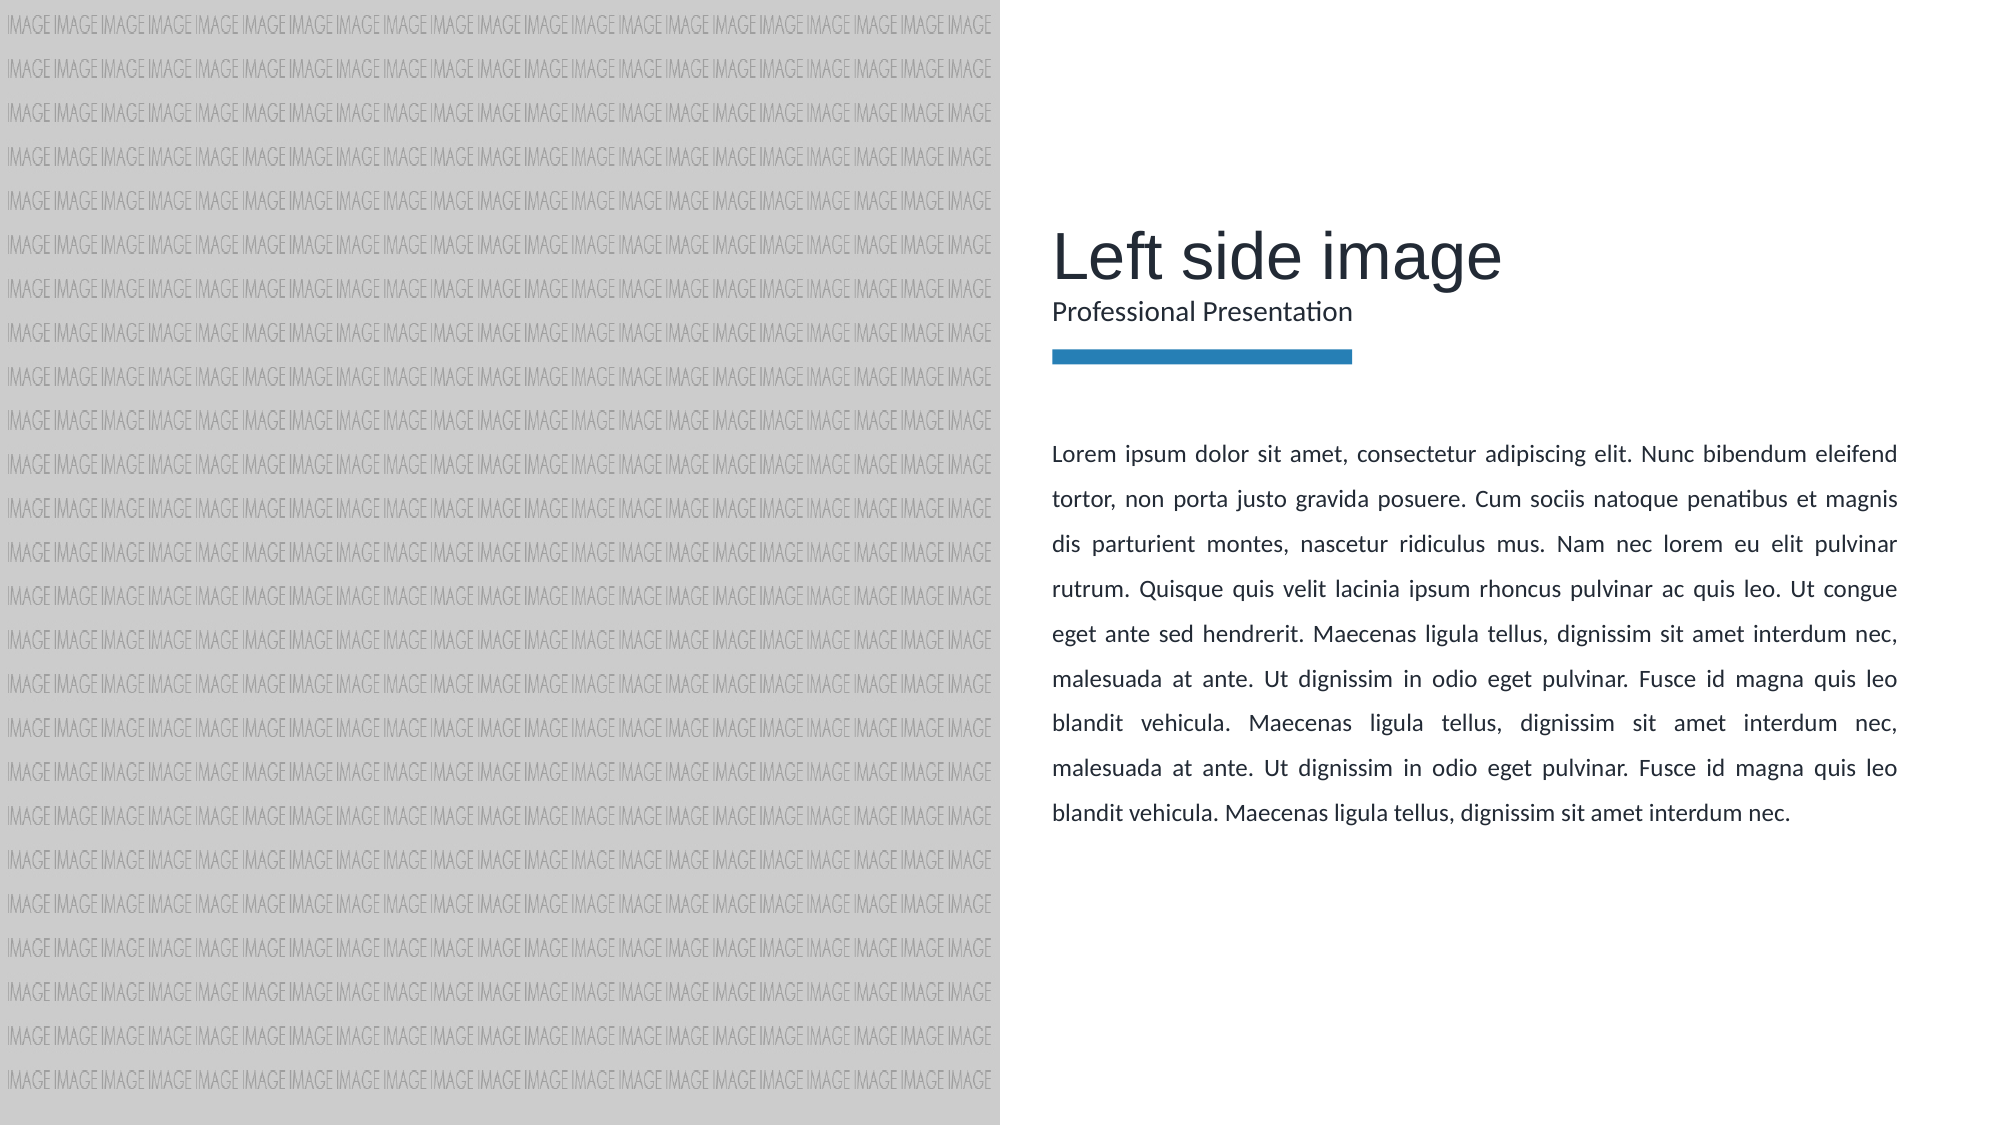

Left side image
Professional Presentation

Lorem ipsum dolor sit amet, consectetur adipiscing elit. Nunc bibendum eleifend tortor, non porta justo gravida posuere. Cum sociis natoque penatibus et magnis dis parturient montes, nascetur ridiculus mus. Nam nec lorem eu elit pulvinar rutrum. Quisque quis velit lacinia ipsum rhoncus pulvinar ac quis leo. Ut congue eget ante sed hendrerit. Maecenas ligula tellus, dignissim sit amet interdum nec, malesuada at ante. Ut dignissim in odio eget pulvinar. Fusce id magna quis leo blandit vehicula. Maecenas ligula tellus, dignissim sit amet interdum nec, malesuada at ante. Ut dignissim in odio eget pulvinar. Fusce id magna quis leo blandit vehicula. Maecenas ligula tellus, dignissim sit amet interdum nec.